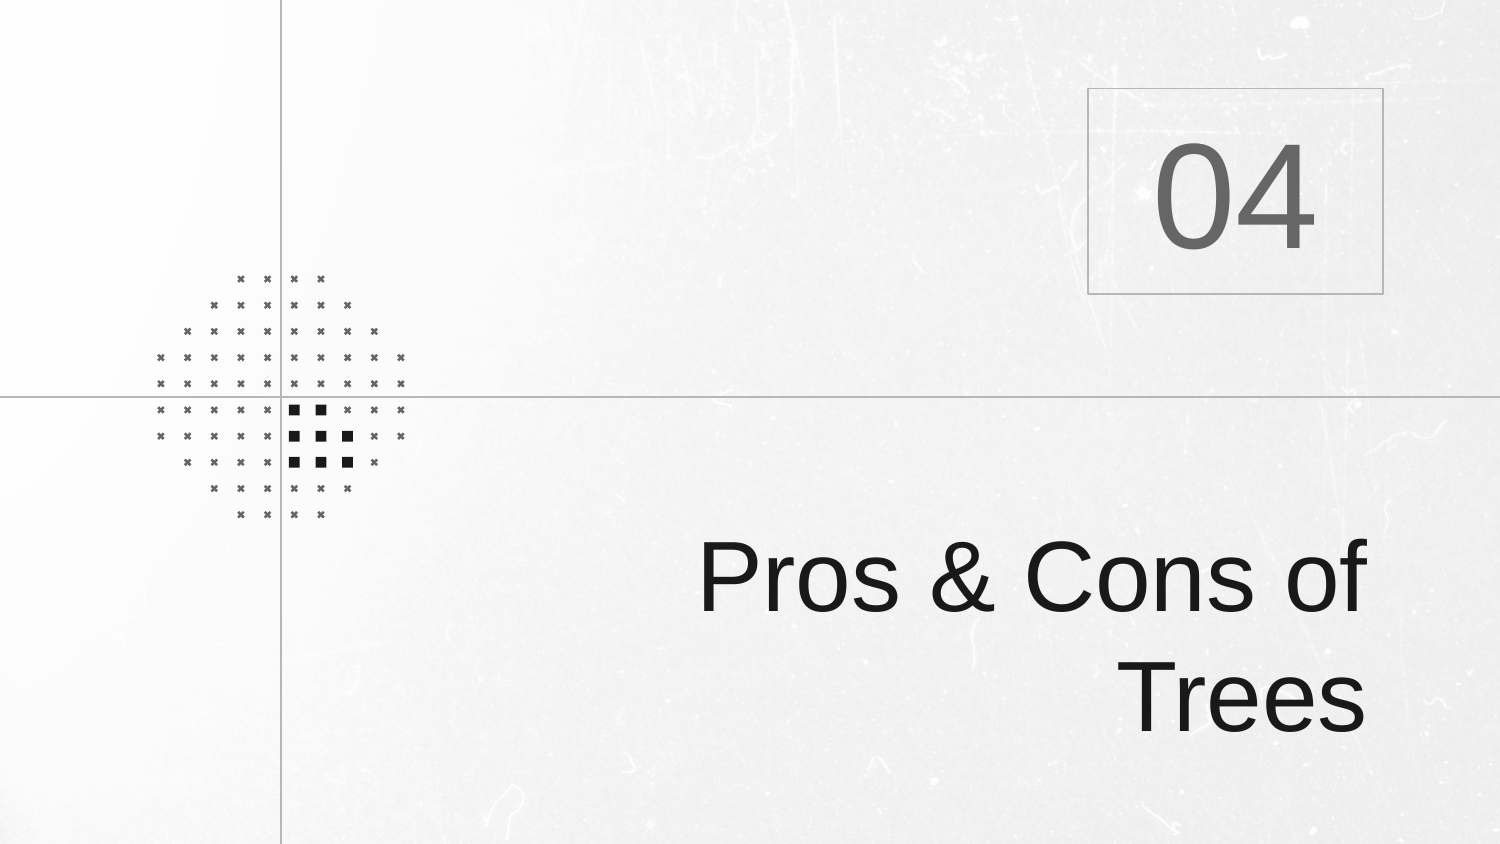

04
# Pros & Cons of Trees